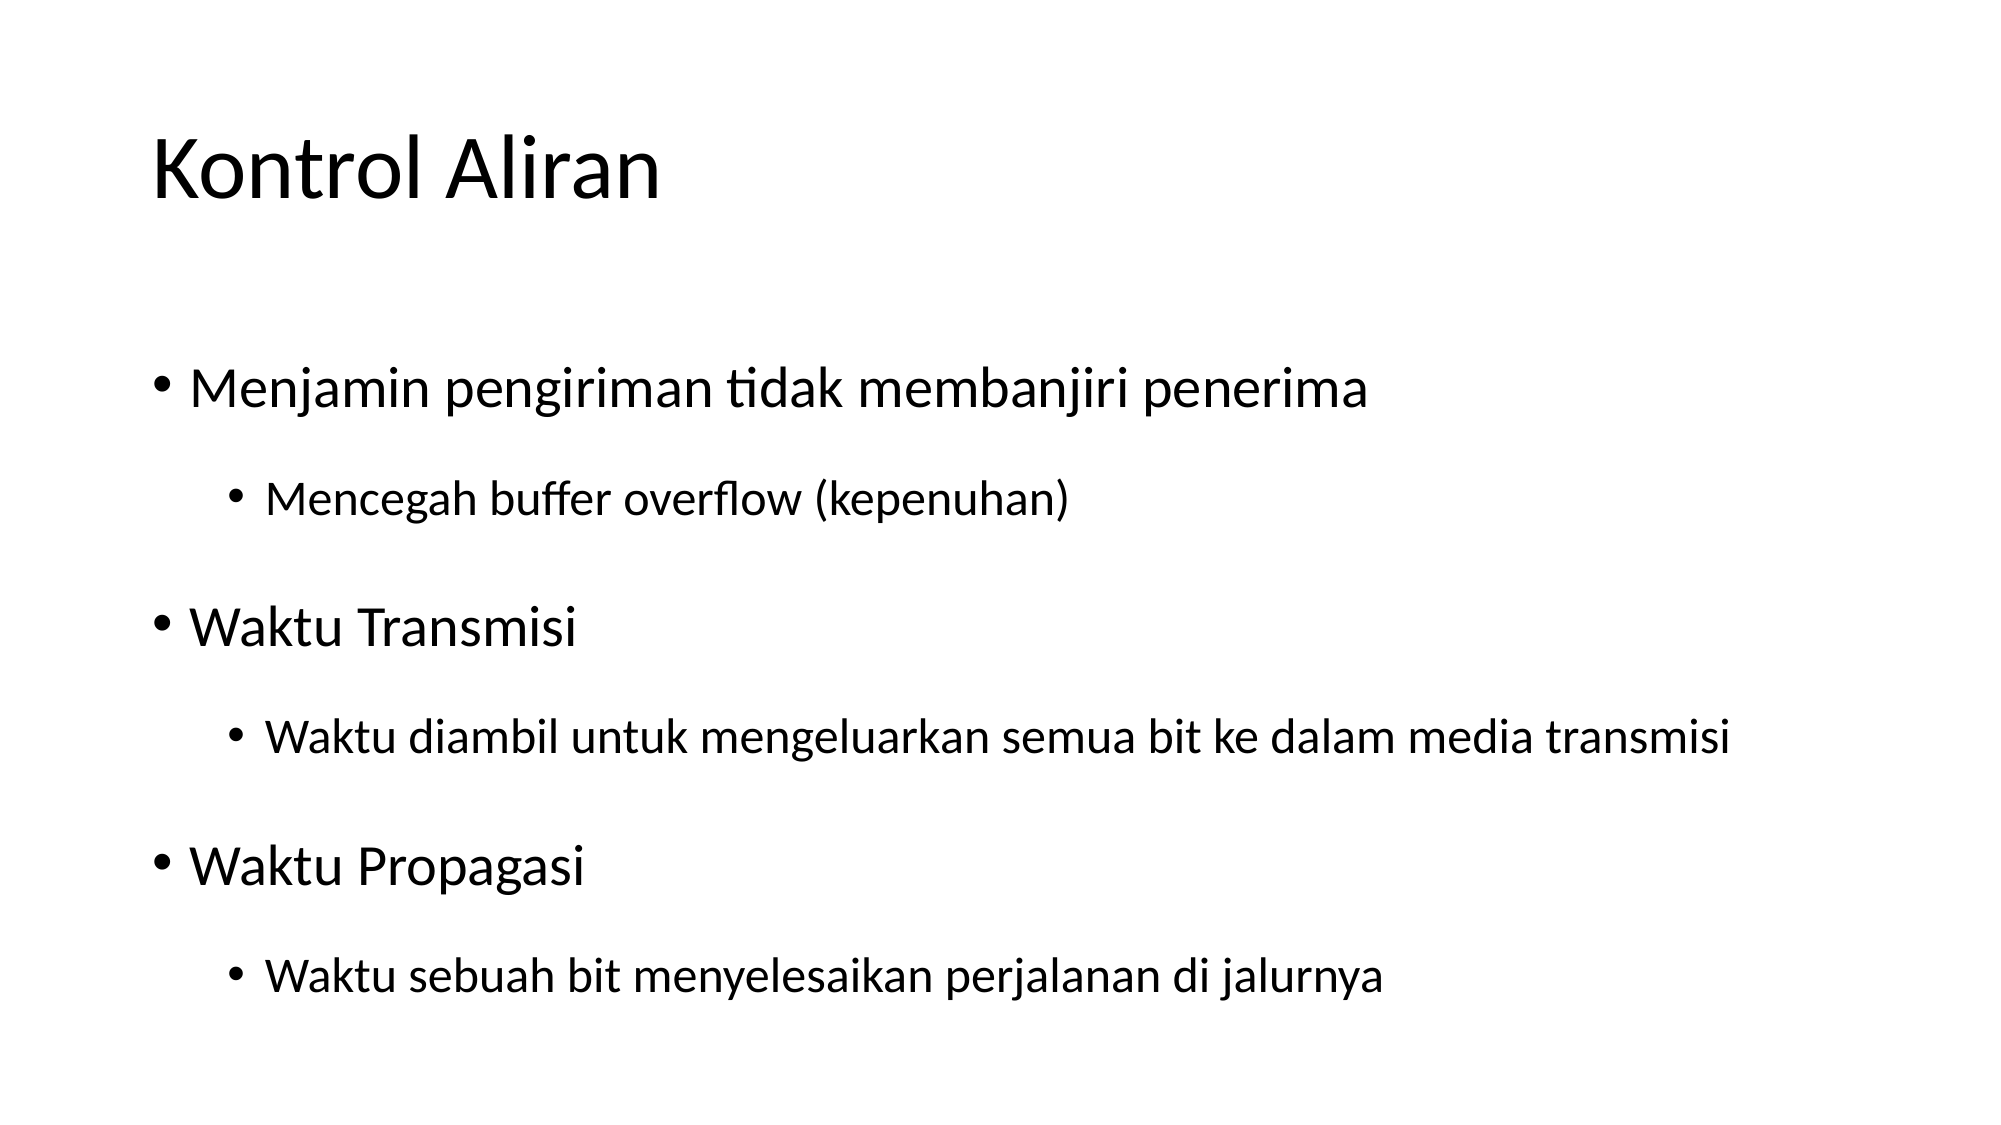

# Kontrol Aliran
Menjamin pengiriman tidak membanjiri penerima
Mencegah buffer overflow (kepenuhan)
Waktu Transmisi
Waktu diambil untuk mengeluarkan semua bit ke dalam media transmisi
Waktu Propagasi
Waktu sebuah bit menyelesaikan perjalanan di jalurnya